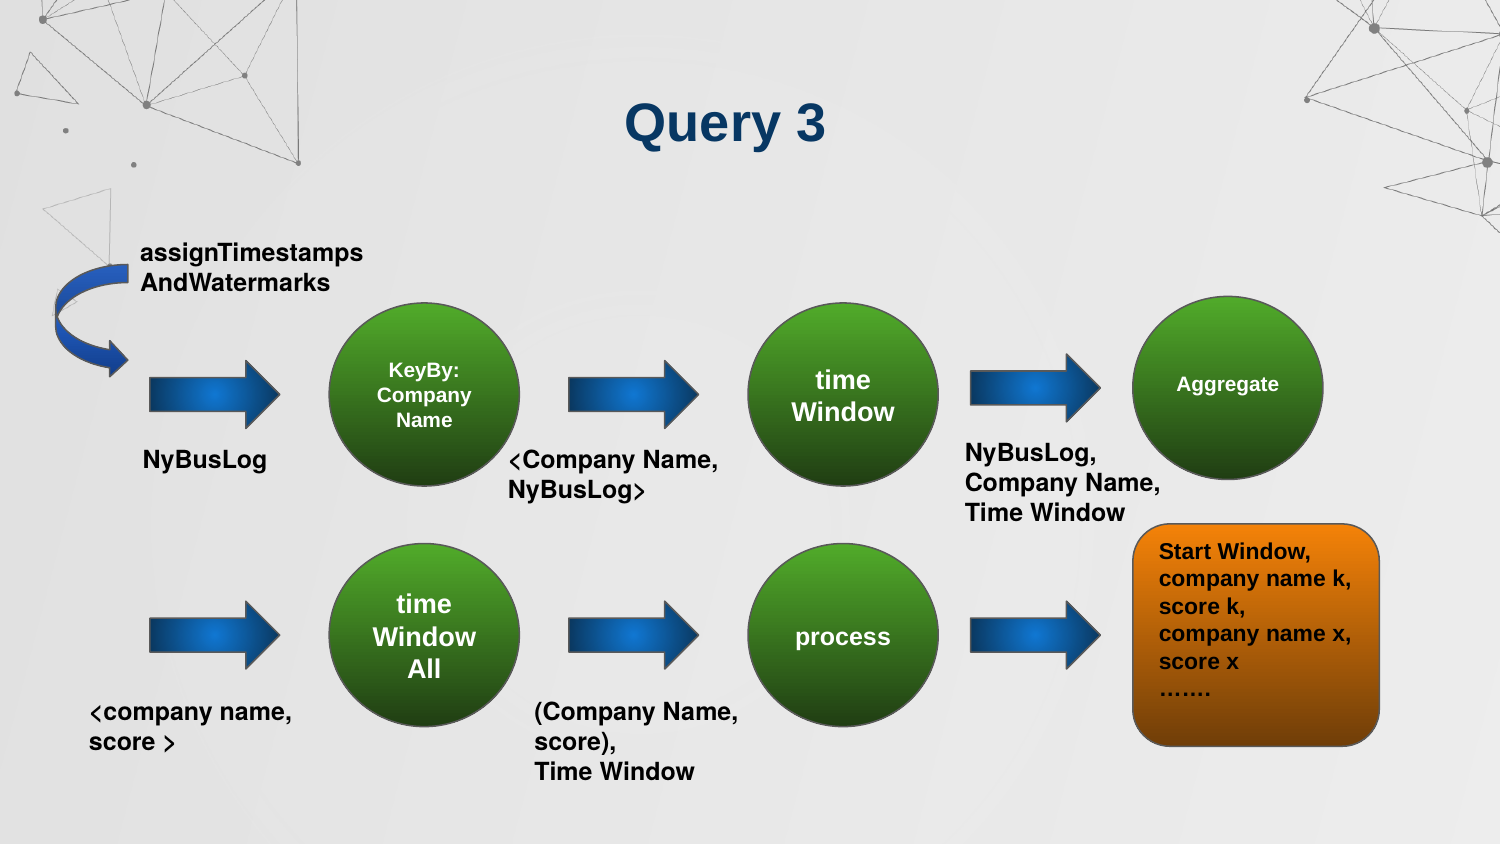

Query 3
assignTimestamps
AndWatermarks

Aggregate

KeyBy:
Company
Name
time
Window

NyBusLog,
Company Name,
Time Window
NyBusLog
<Company Name,
NyBusLog>
Start Window,
company name k, score k,
company name x,
score x
…….

time
WindowAll
process

<company name,
score >
(Company Name,
score),
Time Window